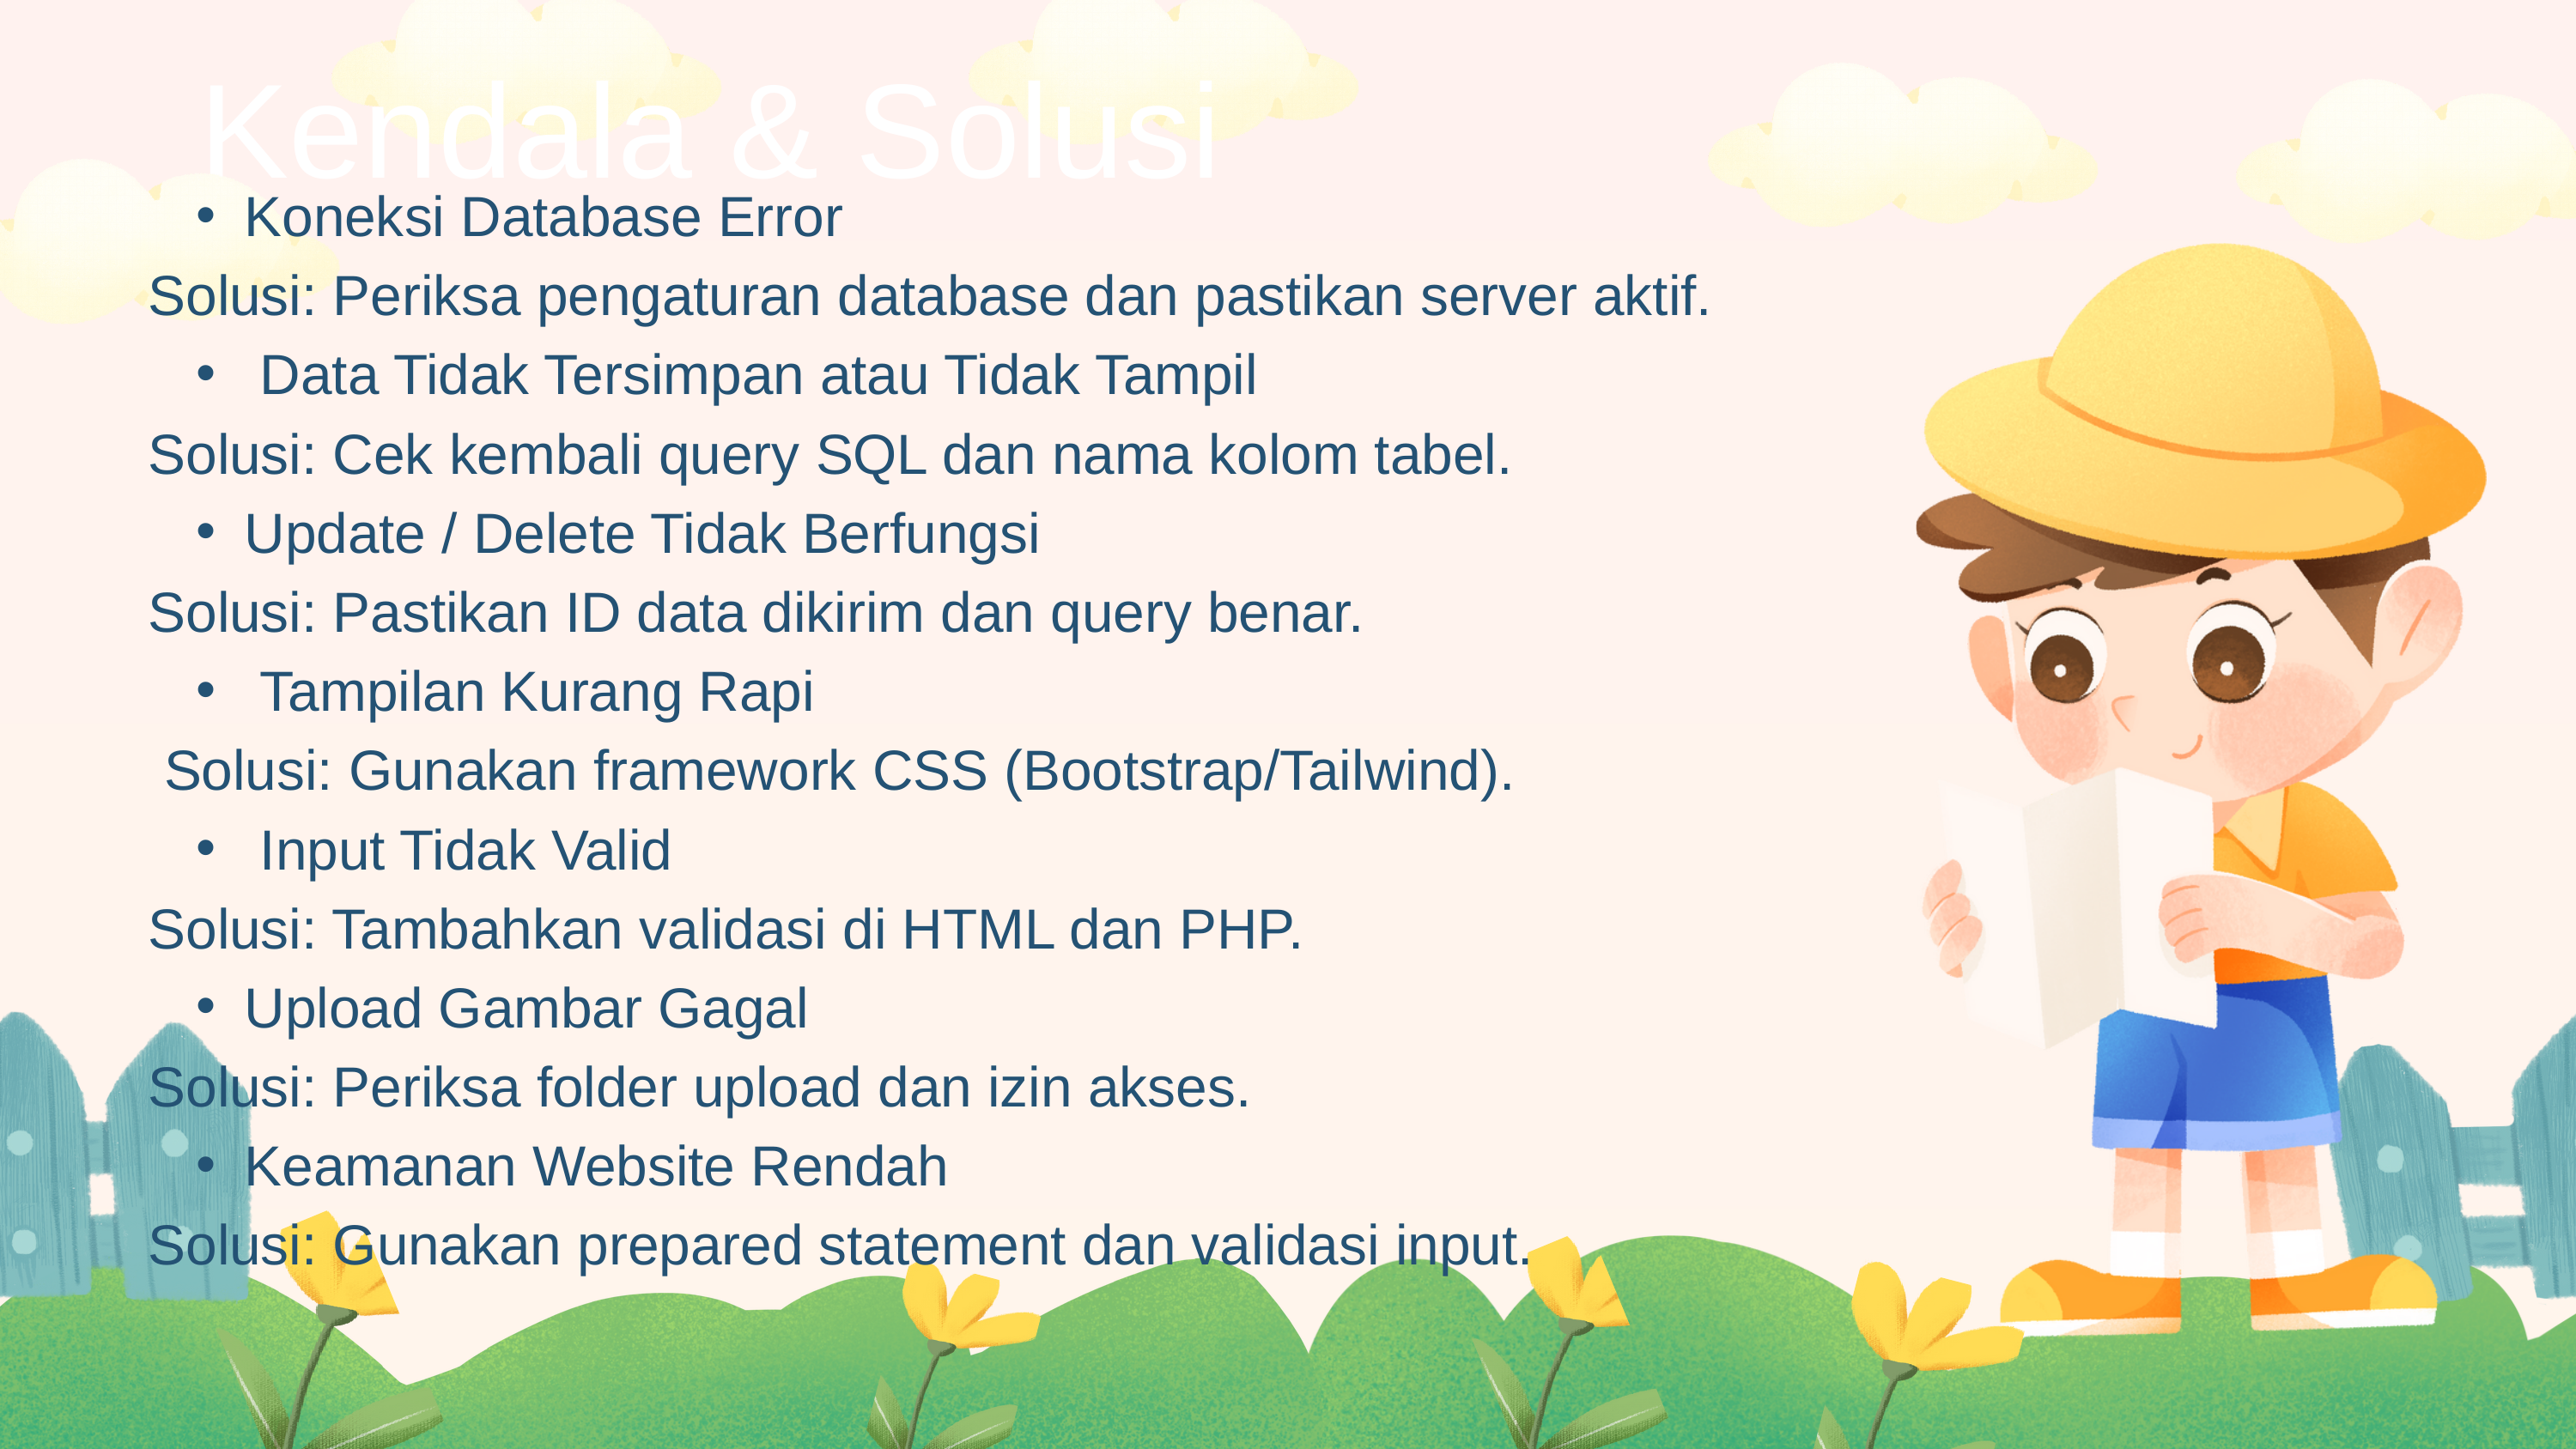

Kendala & Solusi

Koneksi Database Error
Solusi: Periksa pengaturan database dan pastikan server aktif.
 Data Tidak Tersimpan atau Tidak Tampil
Solusi: Cek kembali query SQL dan nama kolom tabel.
Update / Delete Tidak Berfungsi
Solusi: Pastikan ID data dikirim dan query benar.
 Tampilan Kurang Rapi
 Solusi: Gunakan framework CSS (Bootstrap/Tailwind).
 Input Tidak Valid
Solusi: Tambahkan validasi di HTML dan PHP.
Upload Gambar Gagal
Solusi: Periksa folder upload dan izin akses.
Keamanan Website Rendah
Solusi: Gunakan prepared statement dan validasi input.